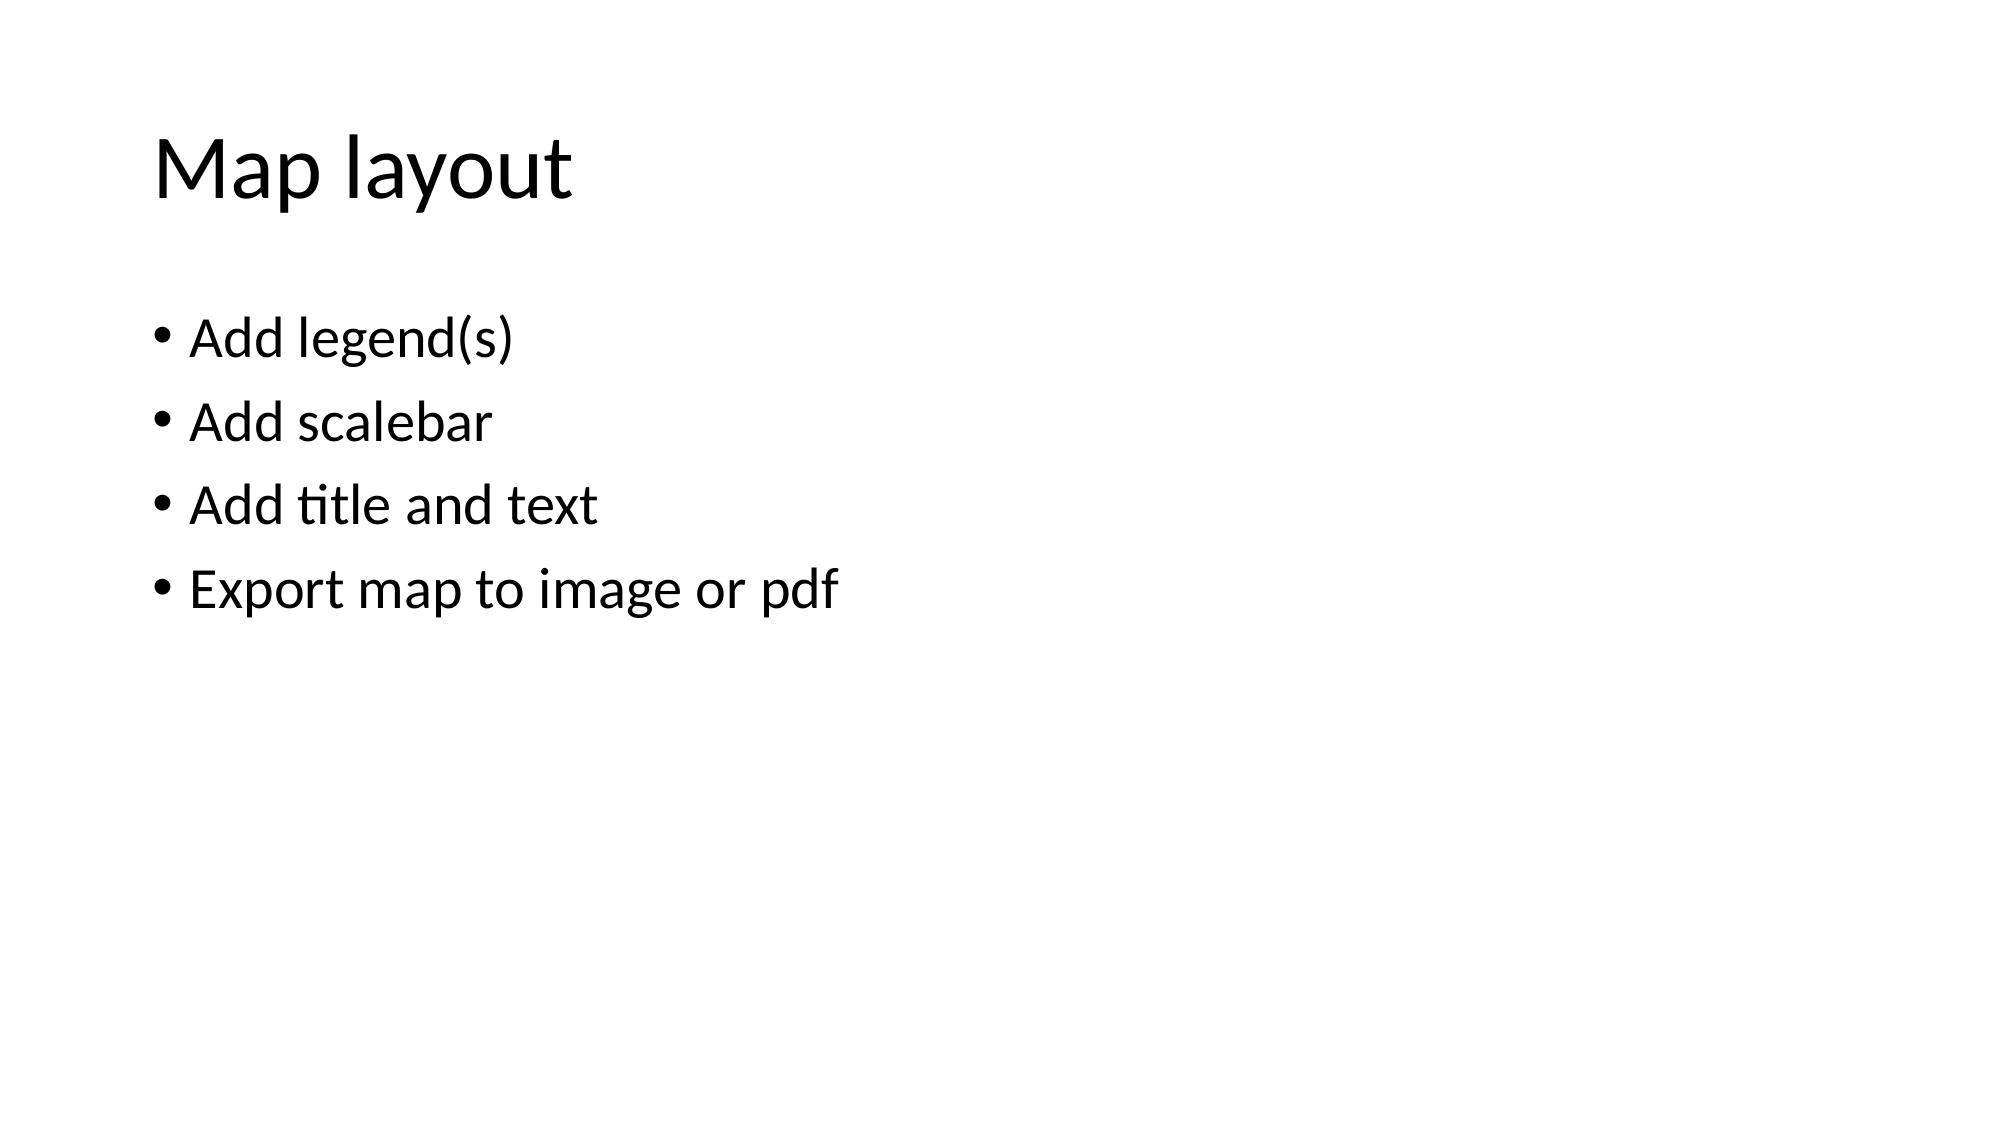

# Map layout
Add legend(s)
Add scalebar
Add title and text
Export map to image or pdf